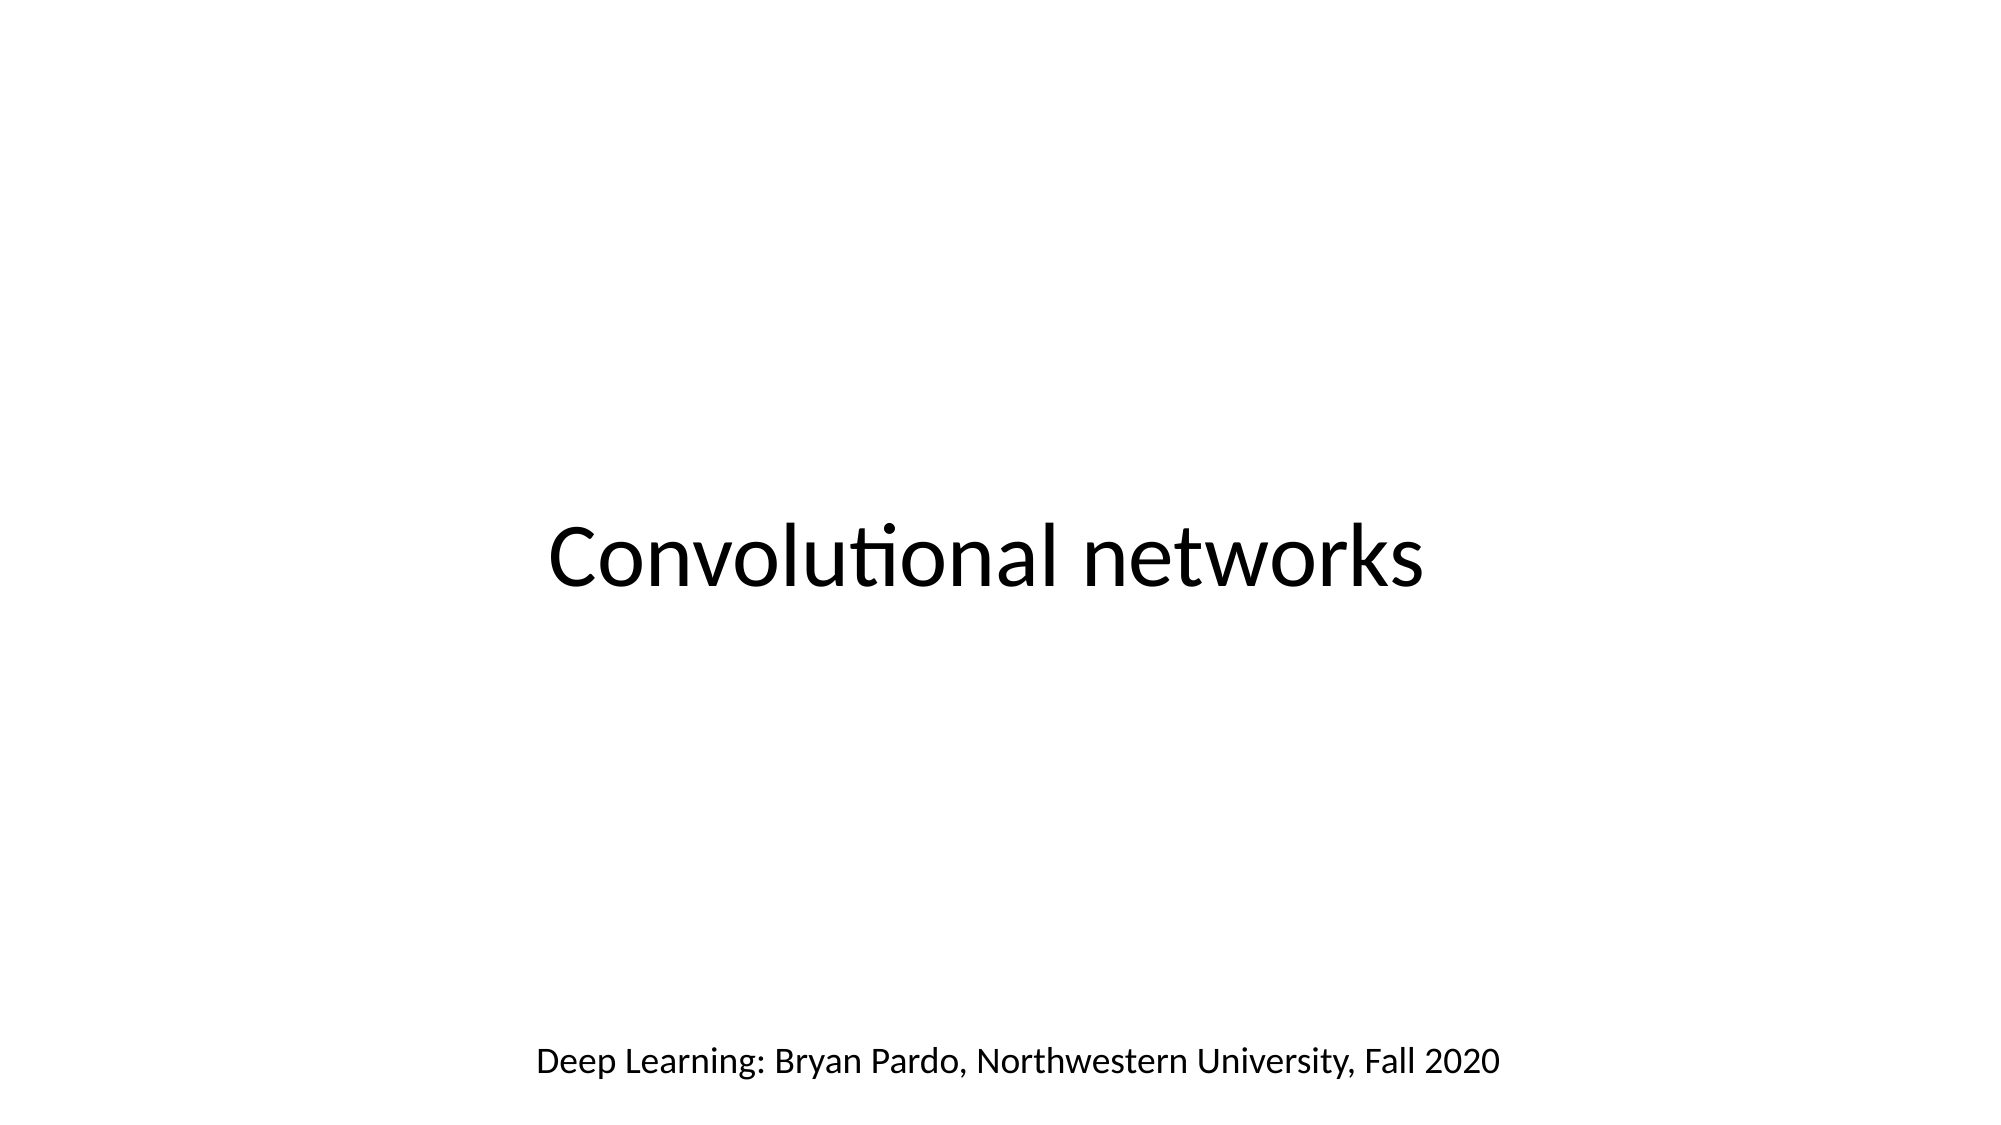

# Convolutional networks
Deep Learning: Bryan Pardo, Northwestern University, Fall 2020